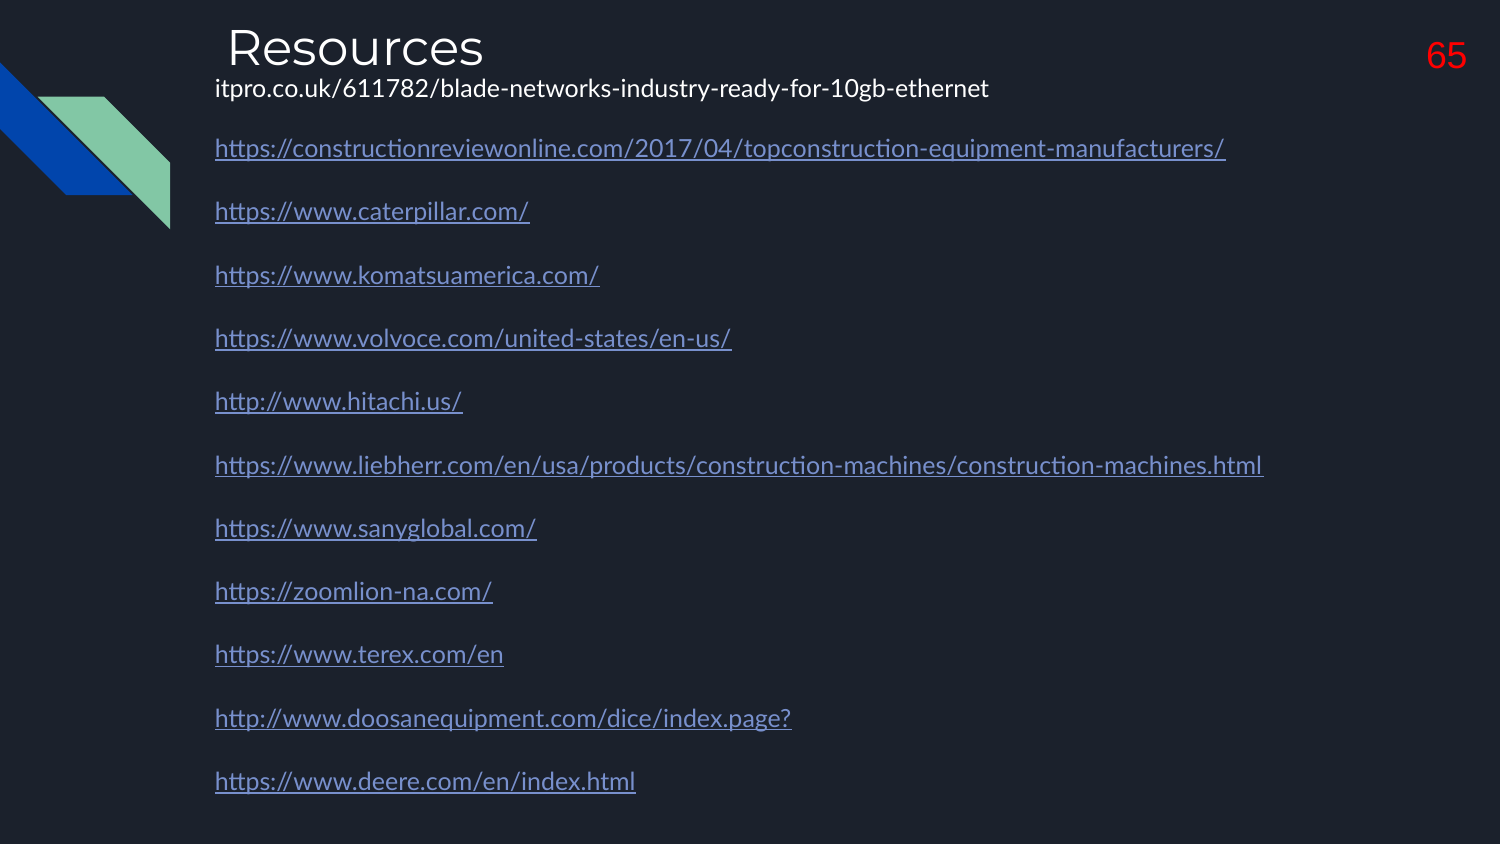

# Resources
65
itpro.co.uk/611782/blade-networks-industry-ready-for-10gb-ethernet

https://constructionreviewonline.com/2017/04/topconstruction-equipment-manufacturers/
https://www.caterpillar.com/
https://www.komatsuamerica.com/
https://www.volvoce.com/united-states/en-us/
http://www.hitachi.us/
https://www.liebherr.com/en/usa/products/construction-machines/construction-machines.html
https://www.sanyglobal.com/
https://zoomlion-na.com/
https://www.terex.com/en
http://www.doosanequipment.com/dice/index.page?
https://www.deere.com/en/index.html